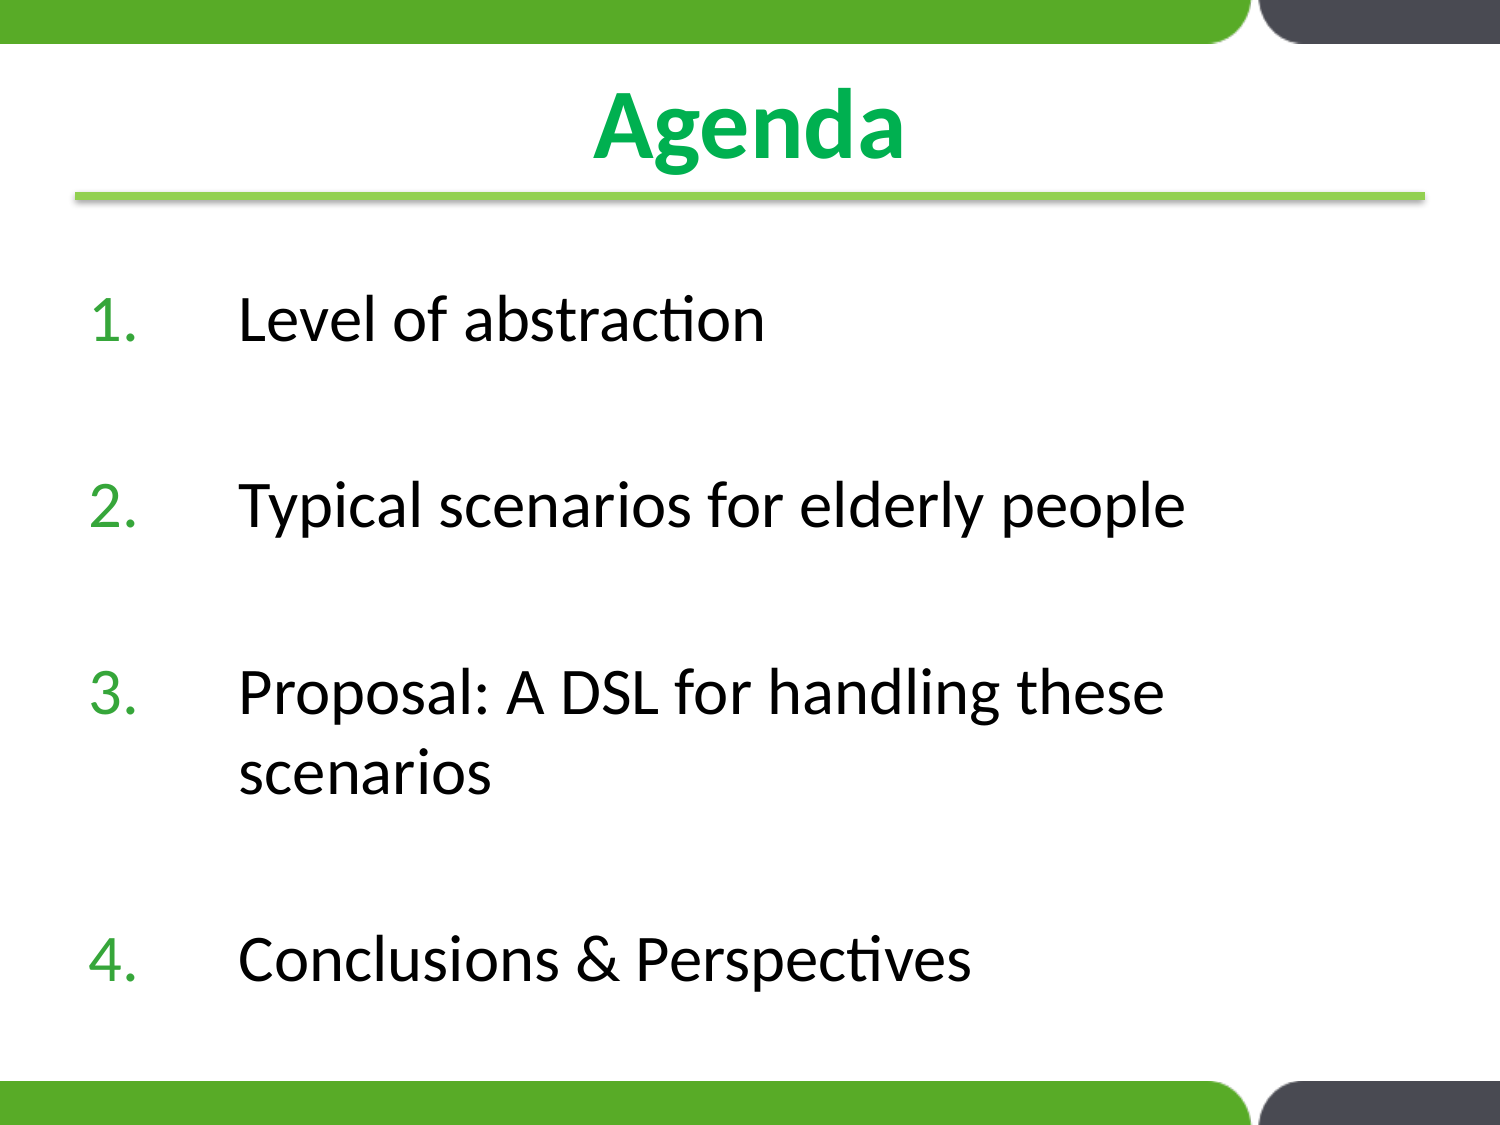

# Agenda
Level of abstraction

Typical scenarios for elderly people

Proposal: A DSL for handling these scenarios

Conclusions & Perspectives